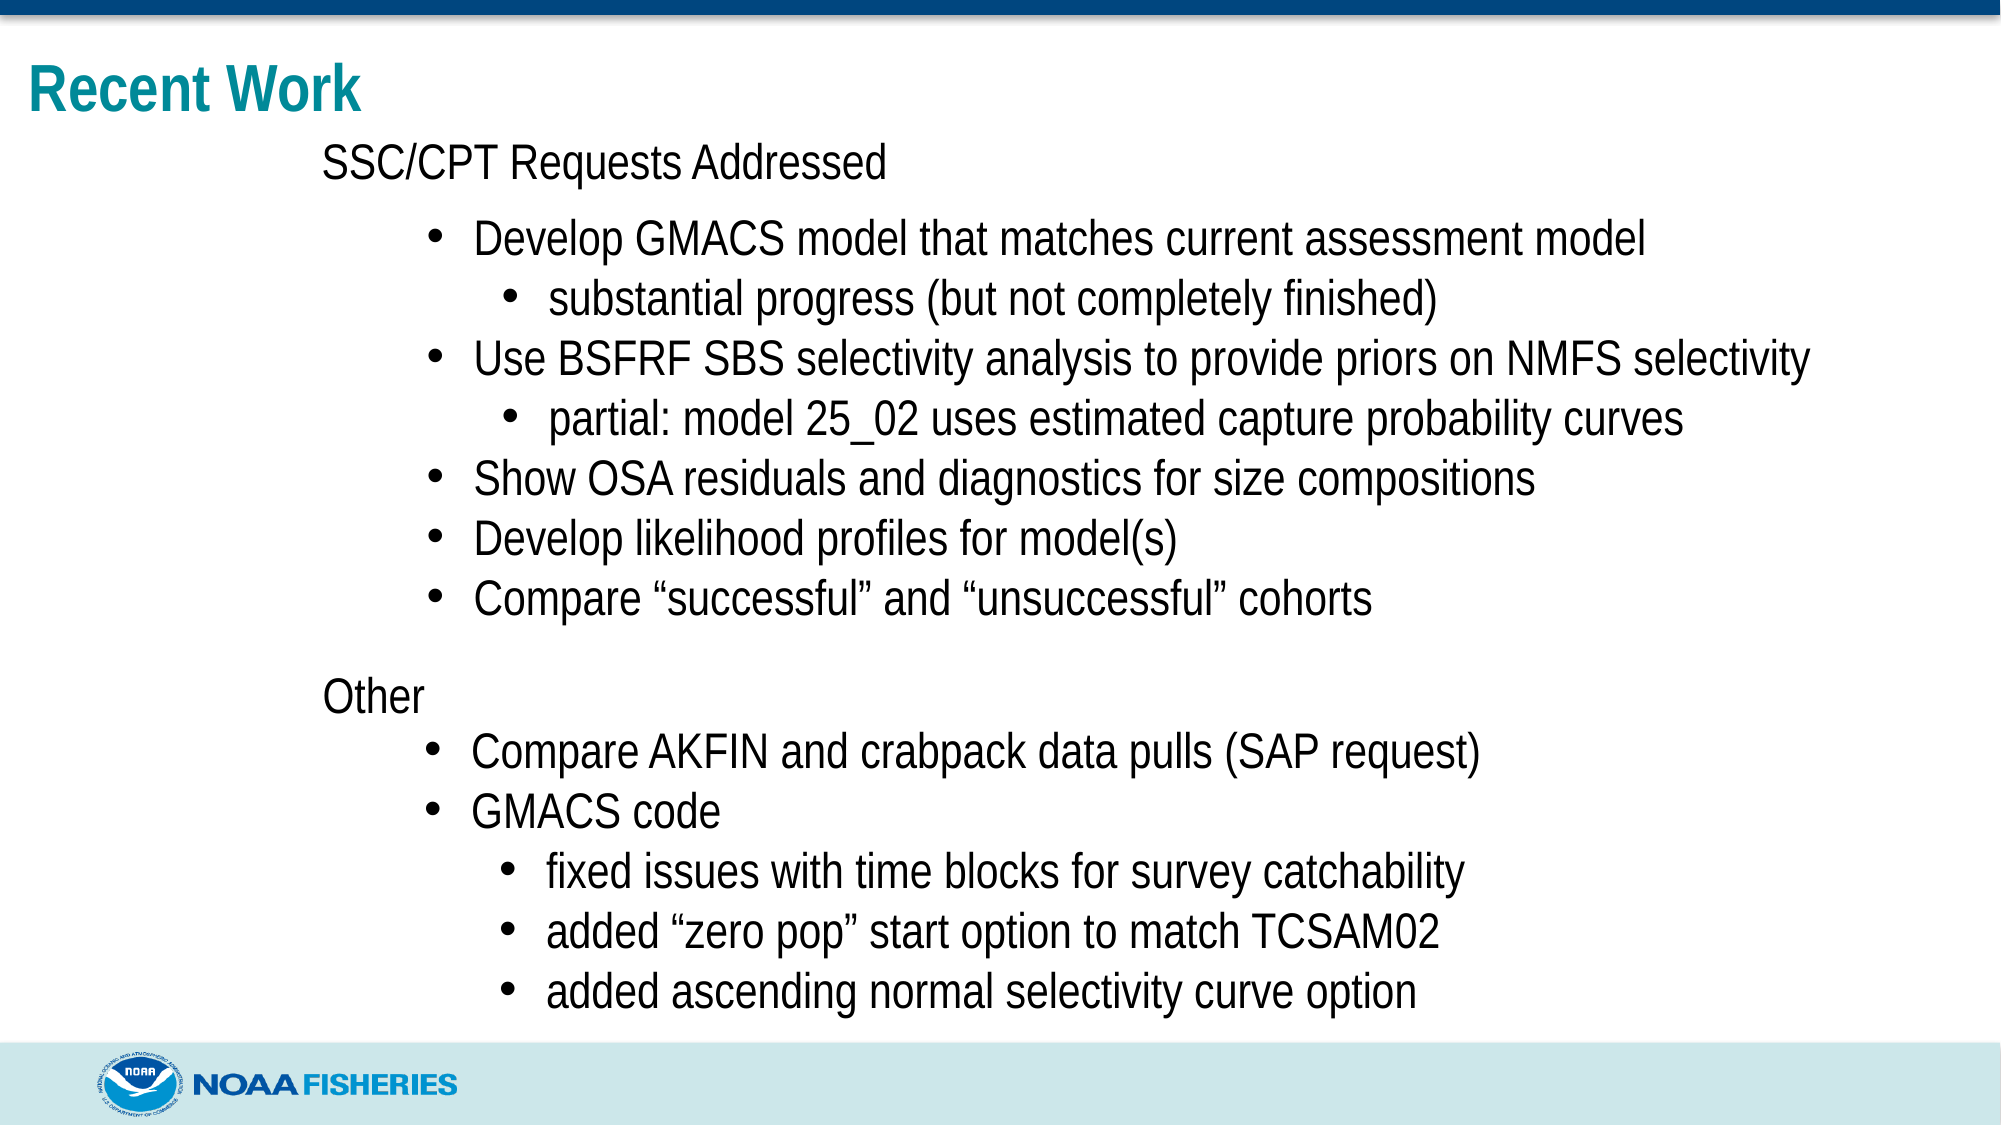

# Recent Work
SSC/CPT Requests Addressed
Develop GMACS model that matches current assessment model
substantial progress (but not completely finished)
Use BSFRF SBS selectivity analysis to provide priors on NMFS selectivity
partial: model 25_02 uses estimated capture probability curves
Show OSA residuals and diagnostics for size compositions
Develop likelihood profiles for model(s)
Compare “successful” and “unsuccessful” cohorts

Other
Compare AKFIN and crabpack data pulls (SAP request)
GMACS code
fixed issues with time blocks for survey catchability
added “zero pop” start option to match TCSAM02
added ascending normal selectivity curve option